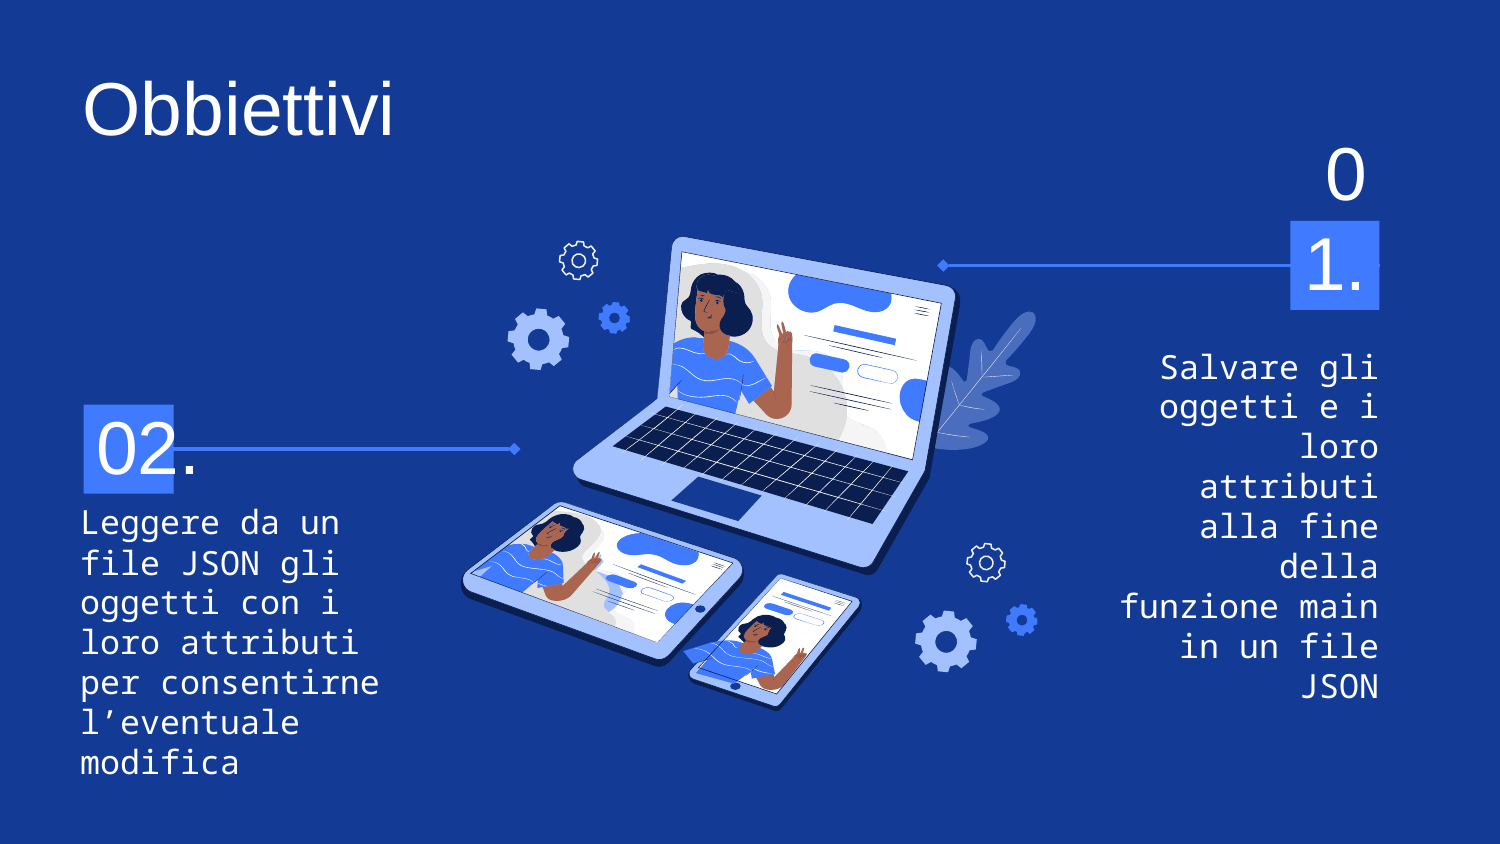

# Obbiettivi

01.
Salvare gli oggetti e i loro attributi alla fine della funzione main in un file JSON

02.
Leggere da un file JSON gli oggetti con i loro attributi per consentirne l’eventuale modifica